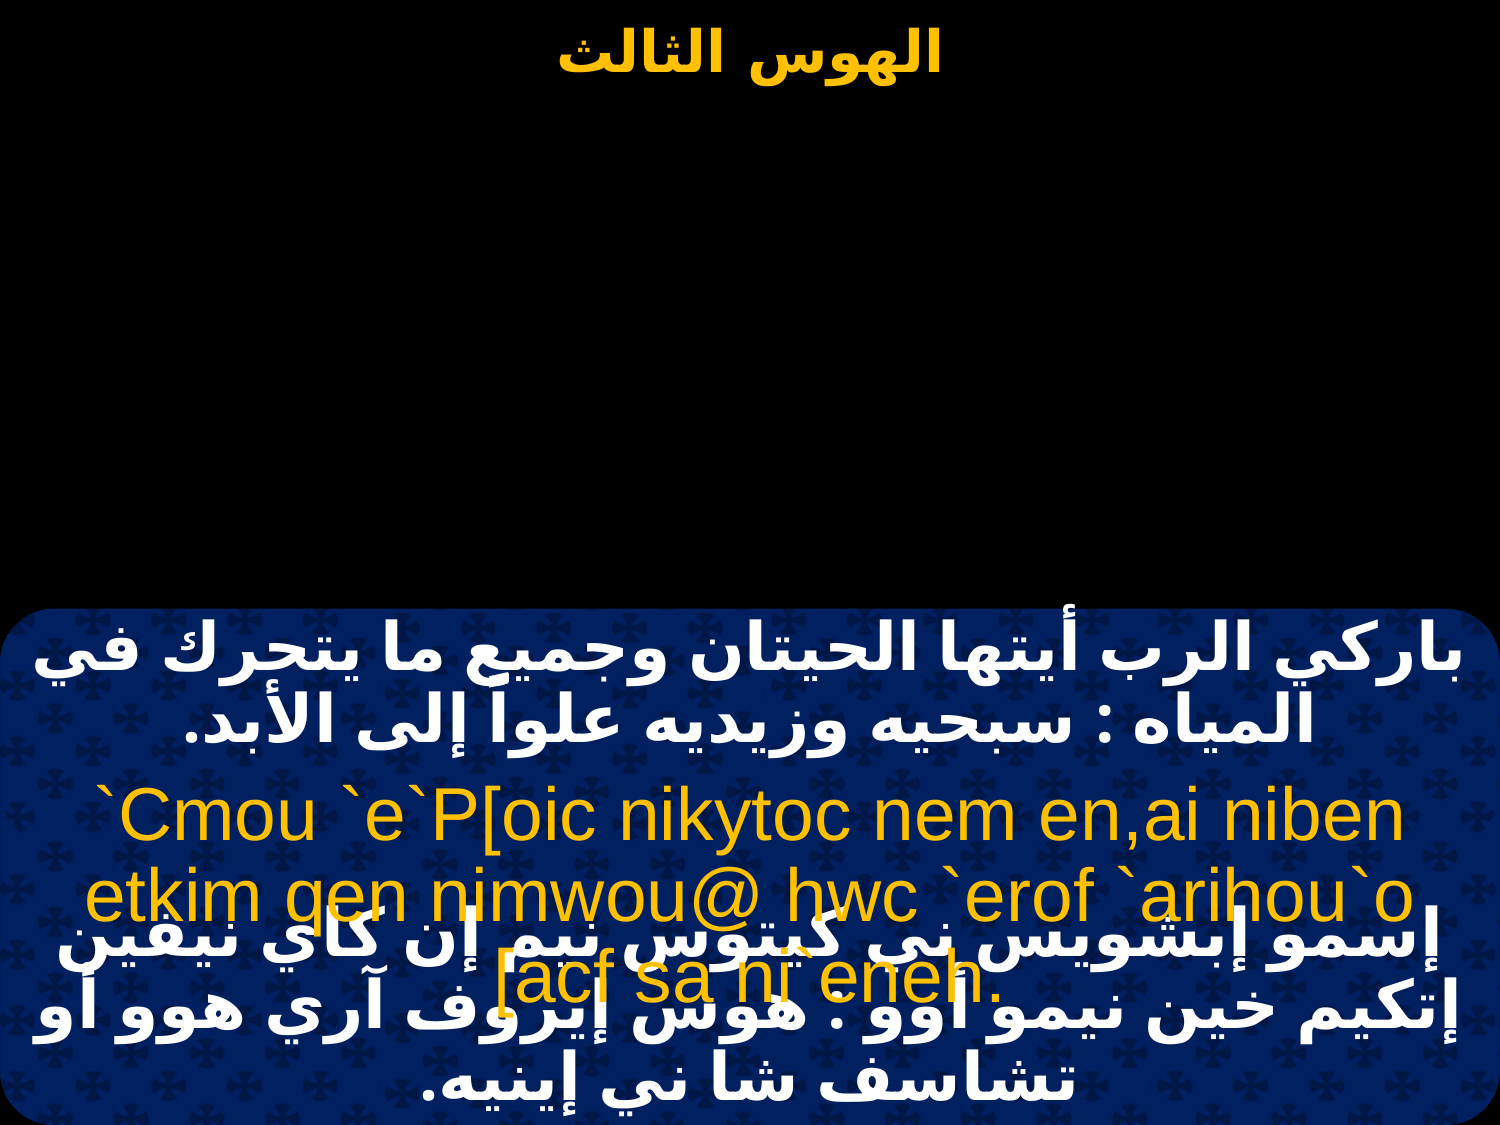

باركي الرب أيتها الحيتان وجميع ما يتحرك في المياه : سبحيه وزيديه علواً إلى الأبد.
`Cmou `e`P[oic nikytoc nem en,ai niben etkim qen nimwou@ hwc `erof `arihou`o [acf sa ni`eneh.
إسمو إبشويس ني كيتوس نيم إن كاي نيفين إتكيم خين نيمو أوو : هوس إيروف آري هوو أو تشاسف شا ني إينيه.